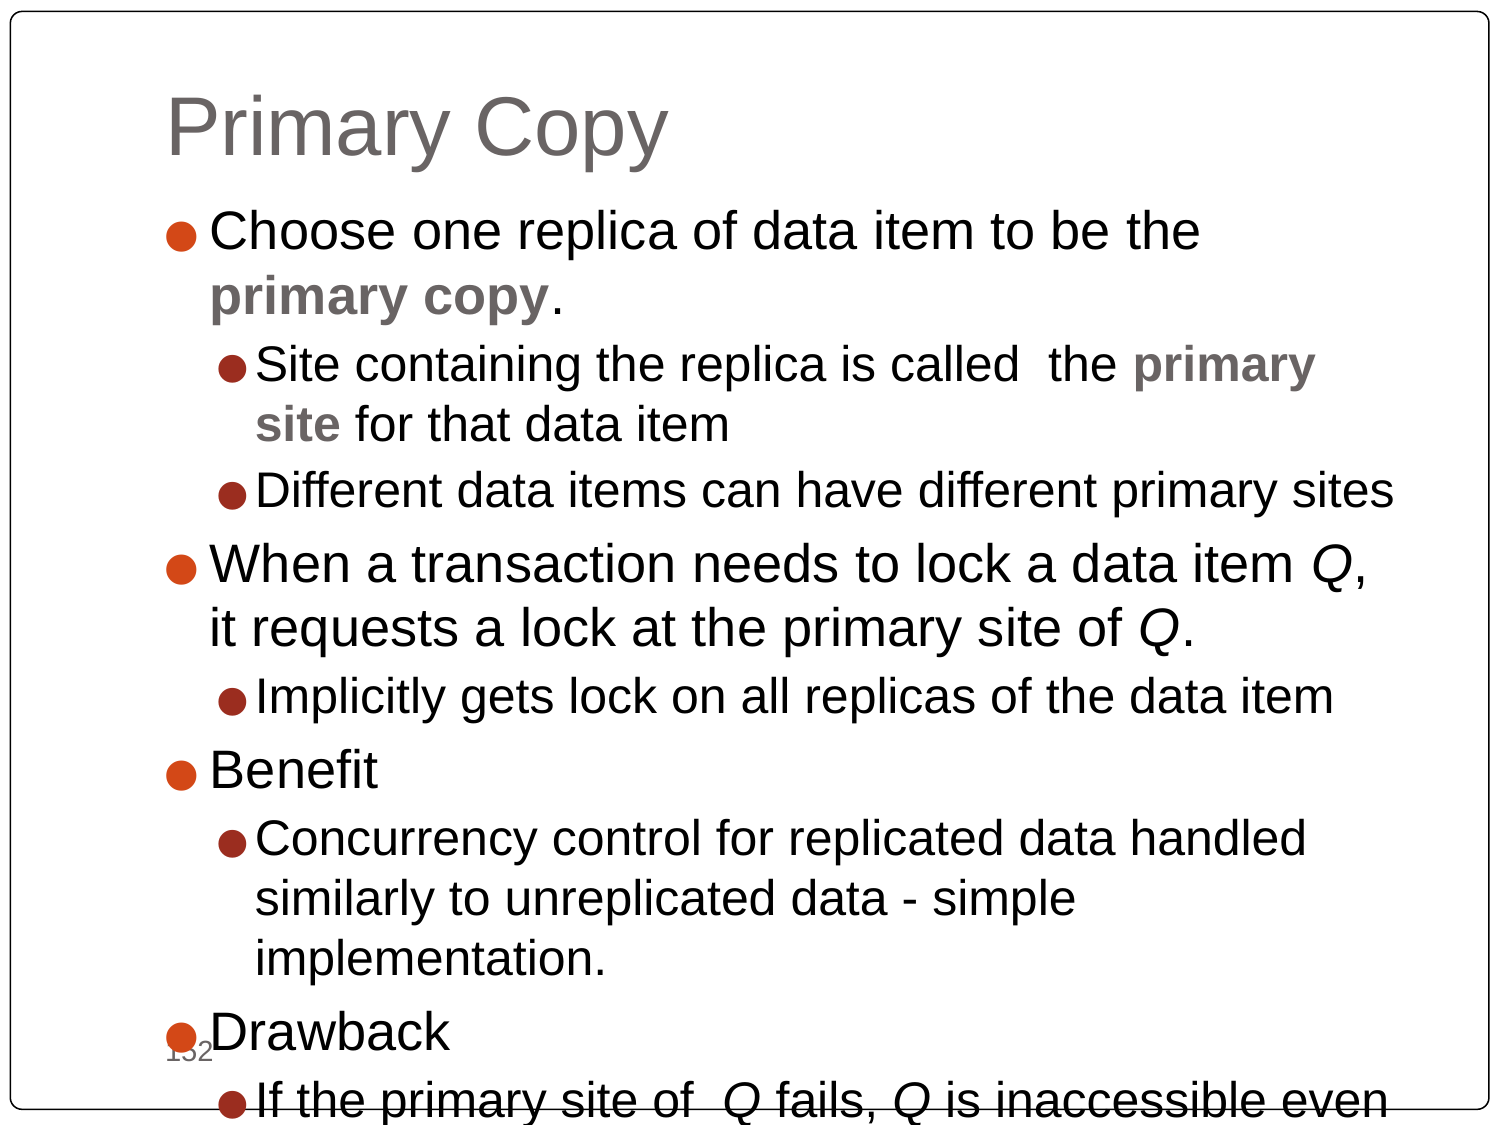

# Primary Copy
Choose one replica of data item to be the primary copy.
Site containing the replica is called  the primary site for that data item
Different data items can have different primary sites
When a transaction needs to lock a data item Q, it requests a lock at the primary site of Q.
Implicitly gets lock on all replicas of the data item
Benefit
Concurrency control for replicated data handled similarly to unreplicated data - simple implementation.
Drawback
If the primary site of  Q fails, Q is inaccessible even though other  sites containing a replica may be accessible.
152